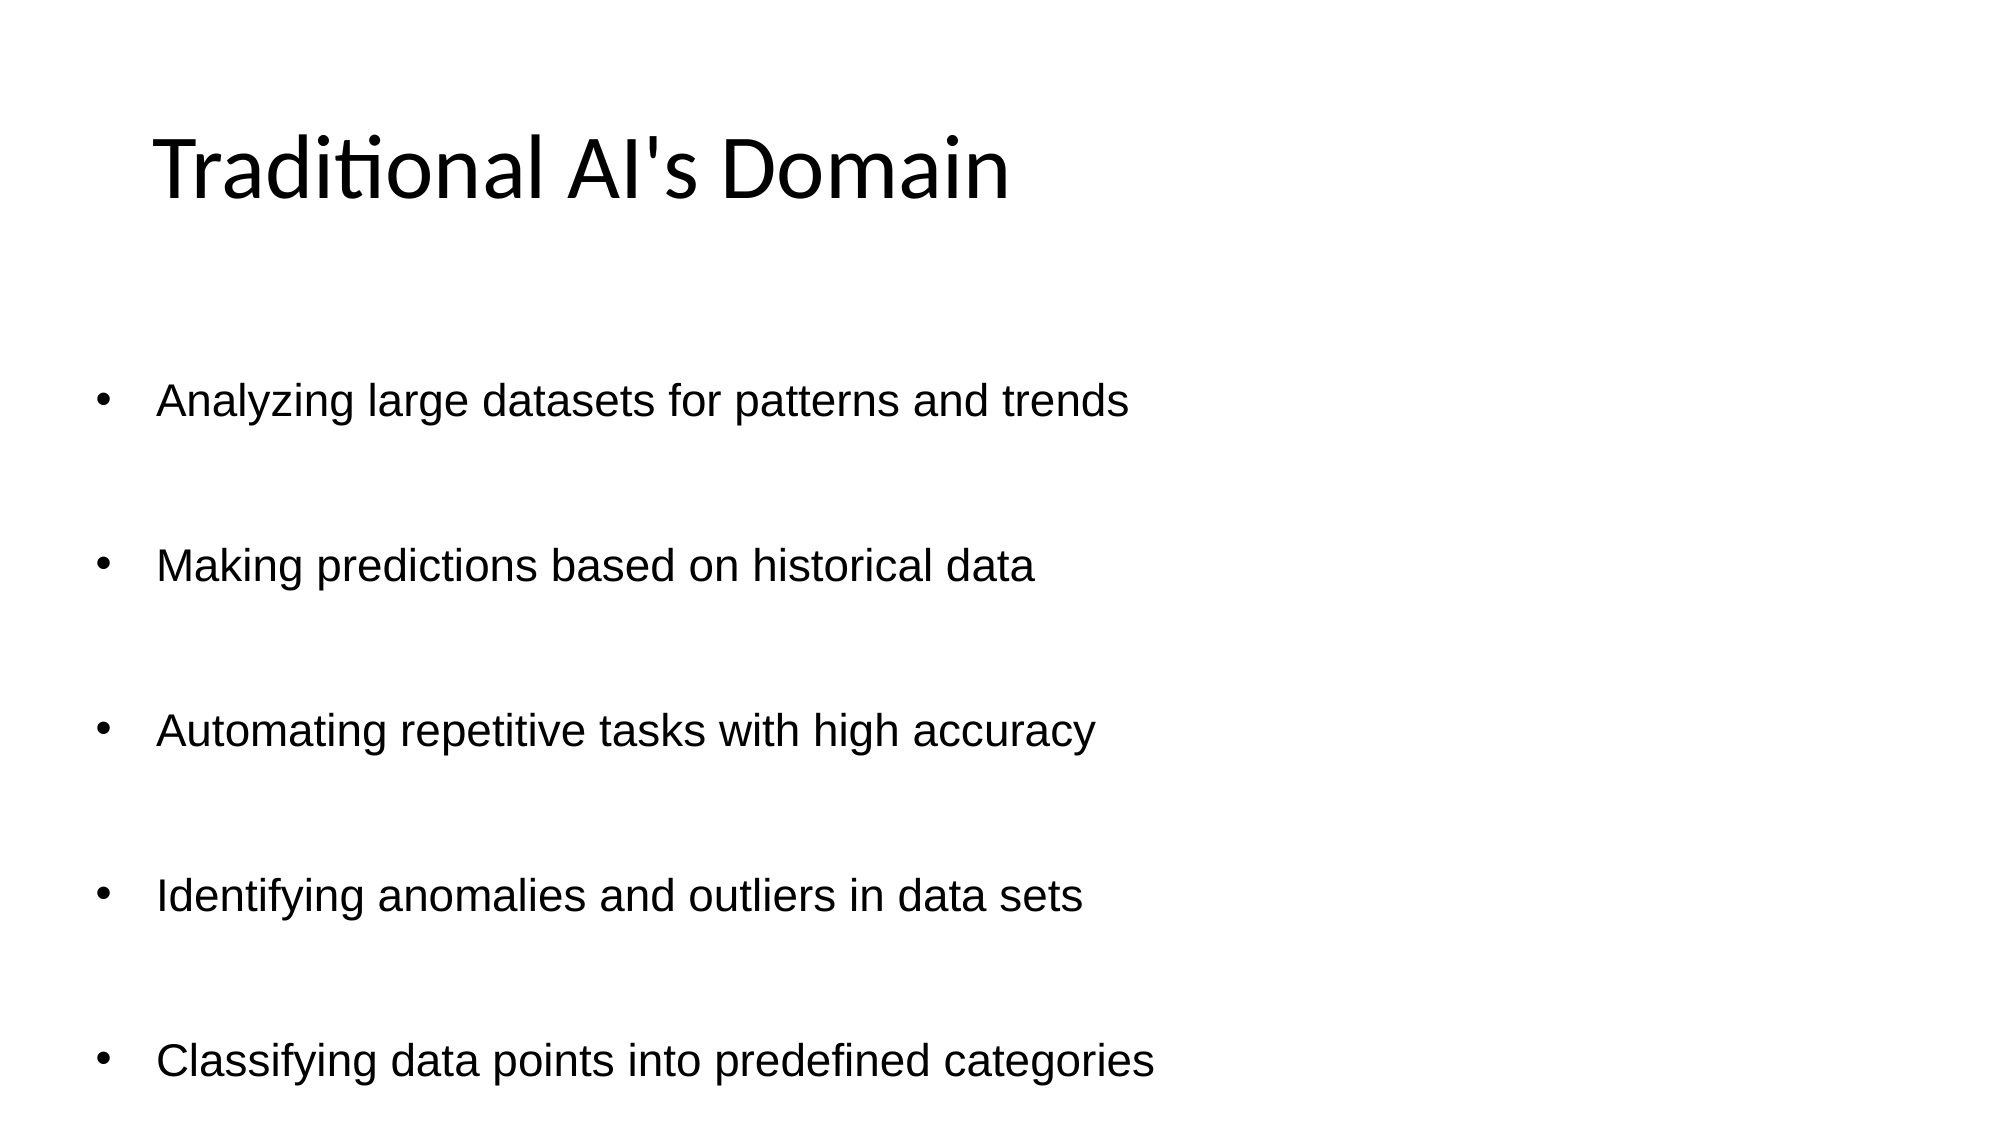

# Traditional AI's Domain
Analyzing large datasets for patterns and trends
Making predictions based on historical data
Automating repetitive tasks with high accuracy
Identifying anomalies and outliers in data sets
Classifying data points into predefined categories